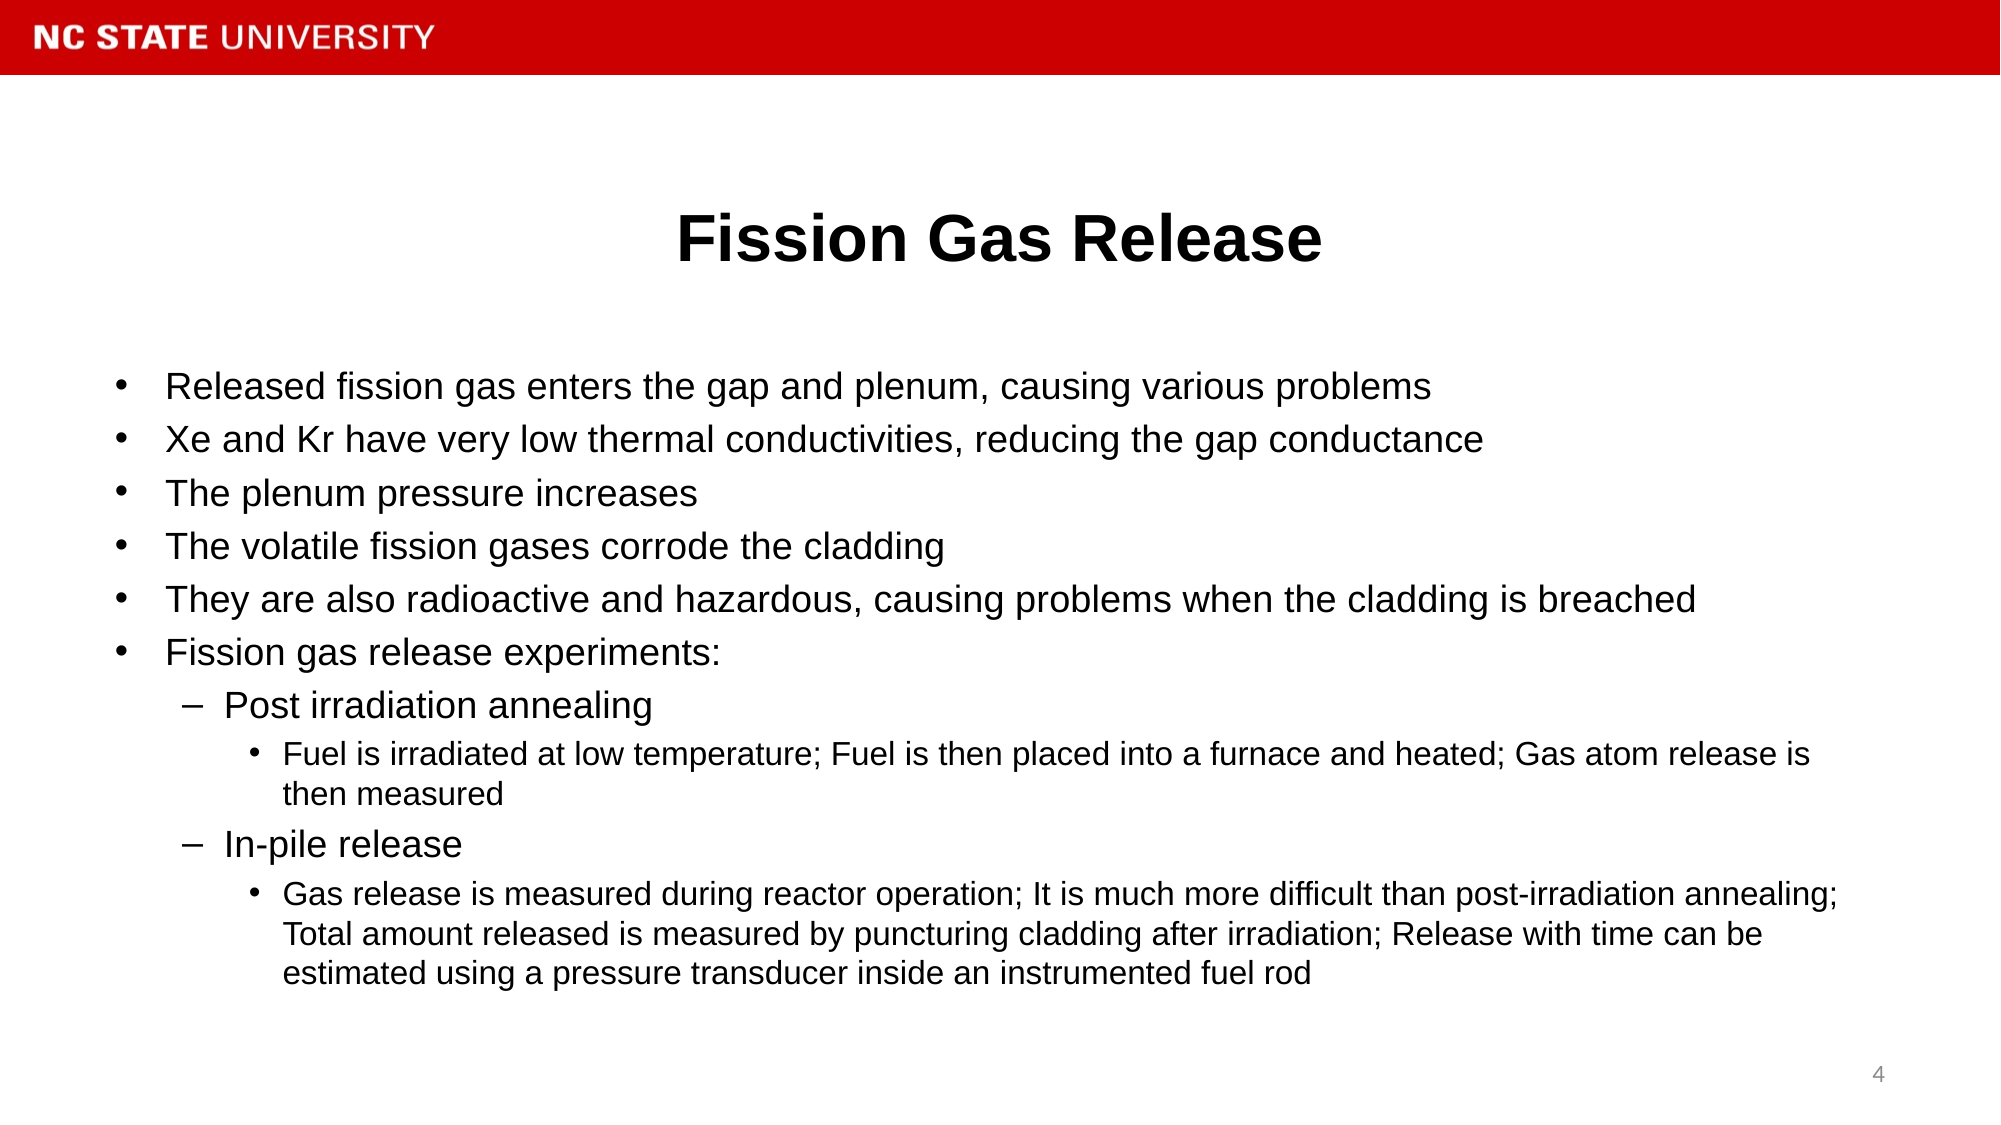

# Fission Gas Release
Released fission gas enters the gap and plenum, causing various problems
Xe and Kr have very low thermal conductivities, reducing the gap conductance
The plenum pressure increases
The volatile fission gases corrode the cladding
They are also radioactive and hazardous, causing problems when the cladding is breached
Fission gas release experiments:
Post irradiation annealing
Fuel is irradiated at low temperature; Fuel is then placed into a furnace and heated; Gas atom release is then measured
In-pile release
Gas release is measured during reactor operation; It is much more difficult than post-irradiation annealing; Total amount released is measured by puncturing cladding after irradiation; Release with time can be estimated using a pressure transducer inside an instrumented fuel rod

4